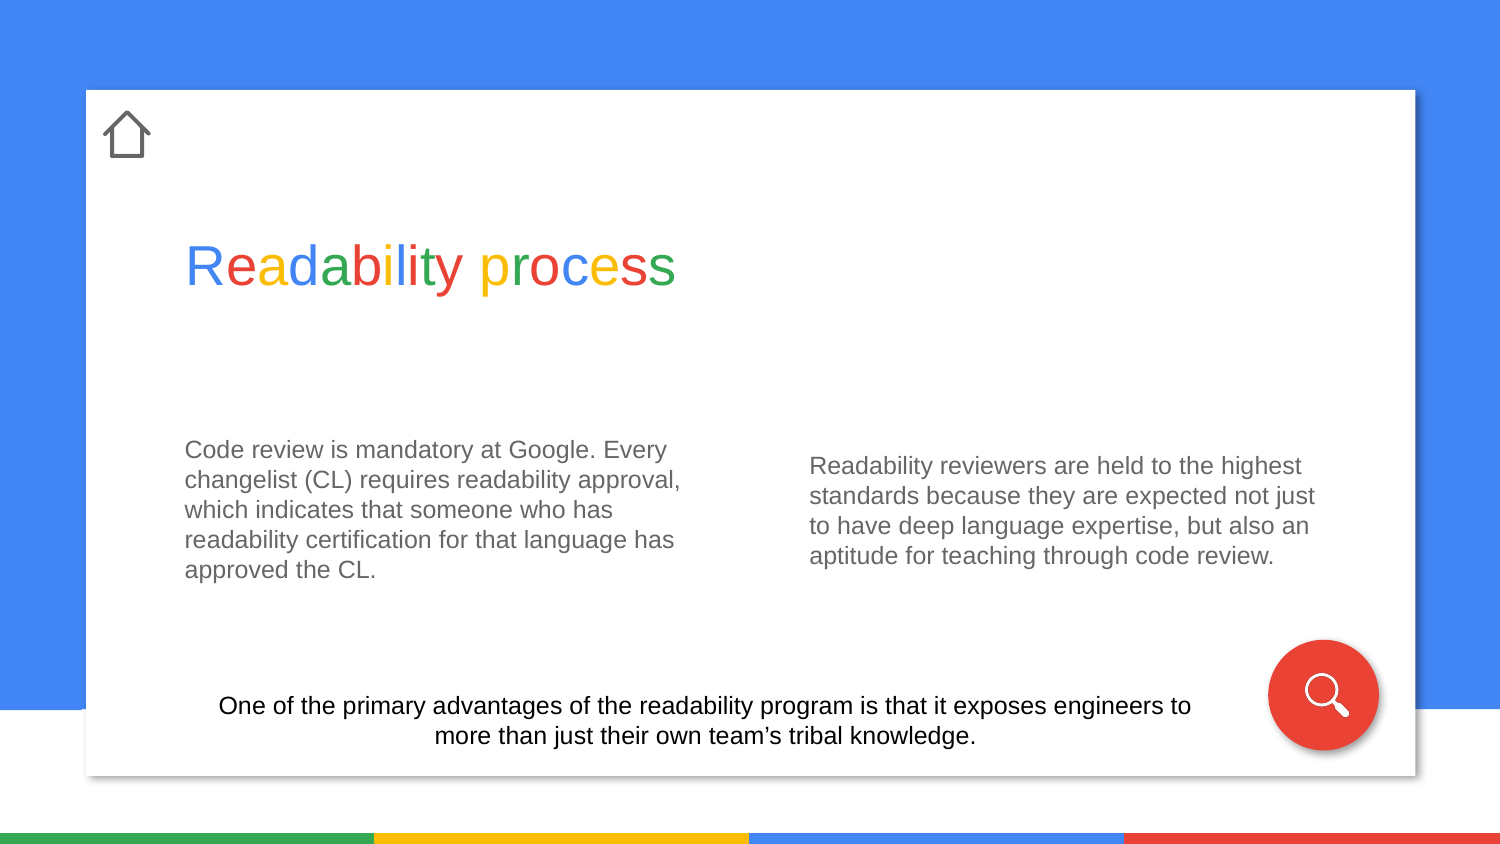

Readability process
Code review is mandatory at Google. Every changelist (CL) requires readability approval, which indicates that someone who has readability certification for that language has approved the CL.
Readability reviewers are held to the highest standards because they are expected not just to have deep language expertise, but also an aptitude for teaching through code review.

One of the primary advantages of the readability program is that it exposes engineers to more than just their own team’s tribal knowledge.